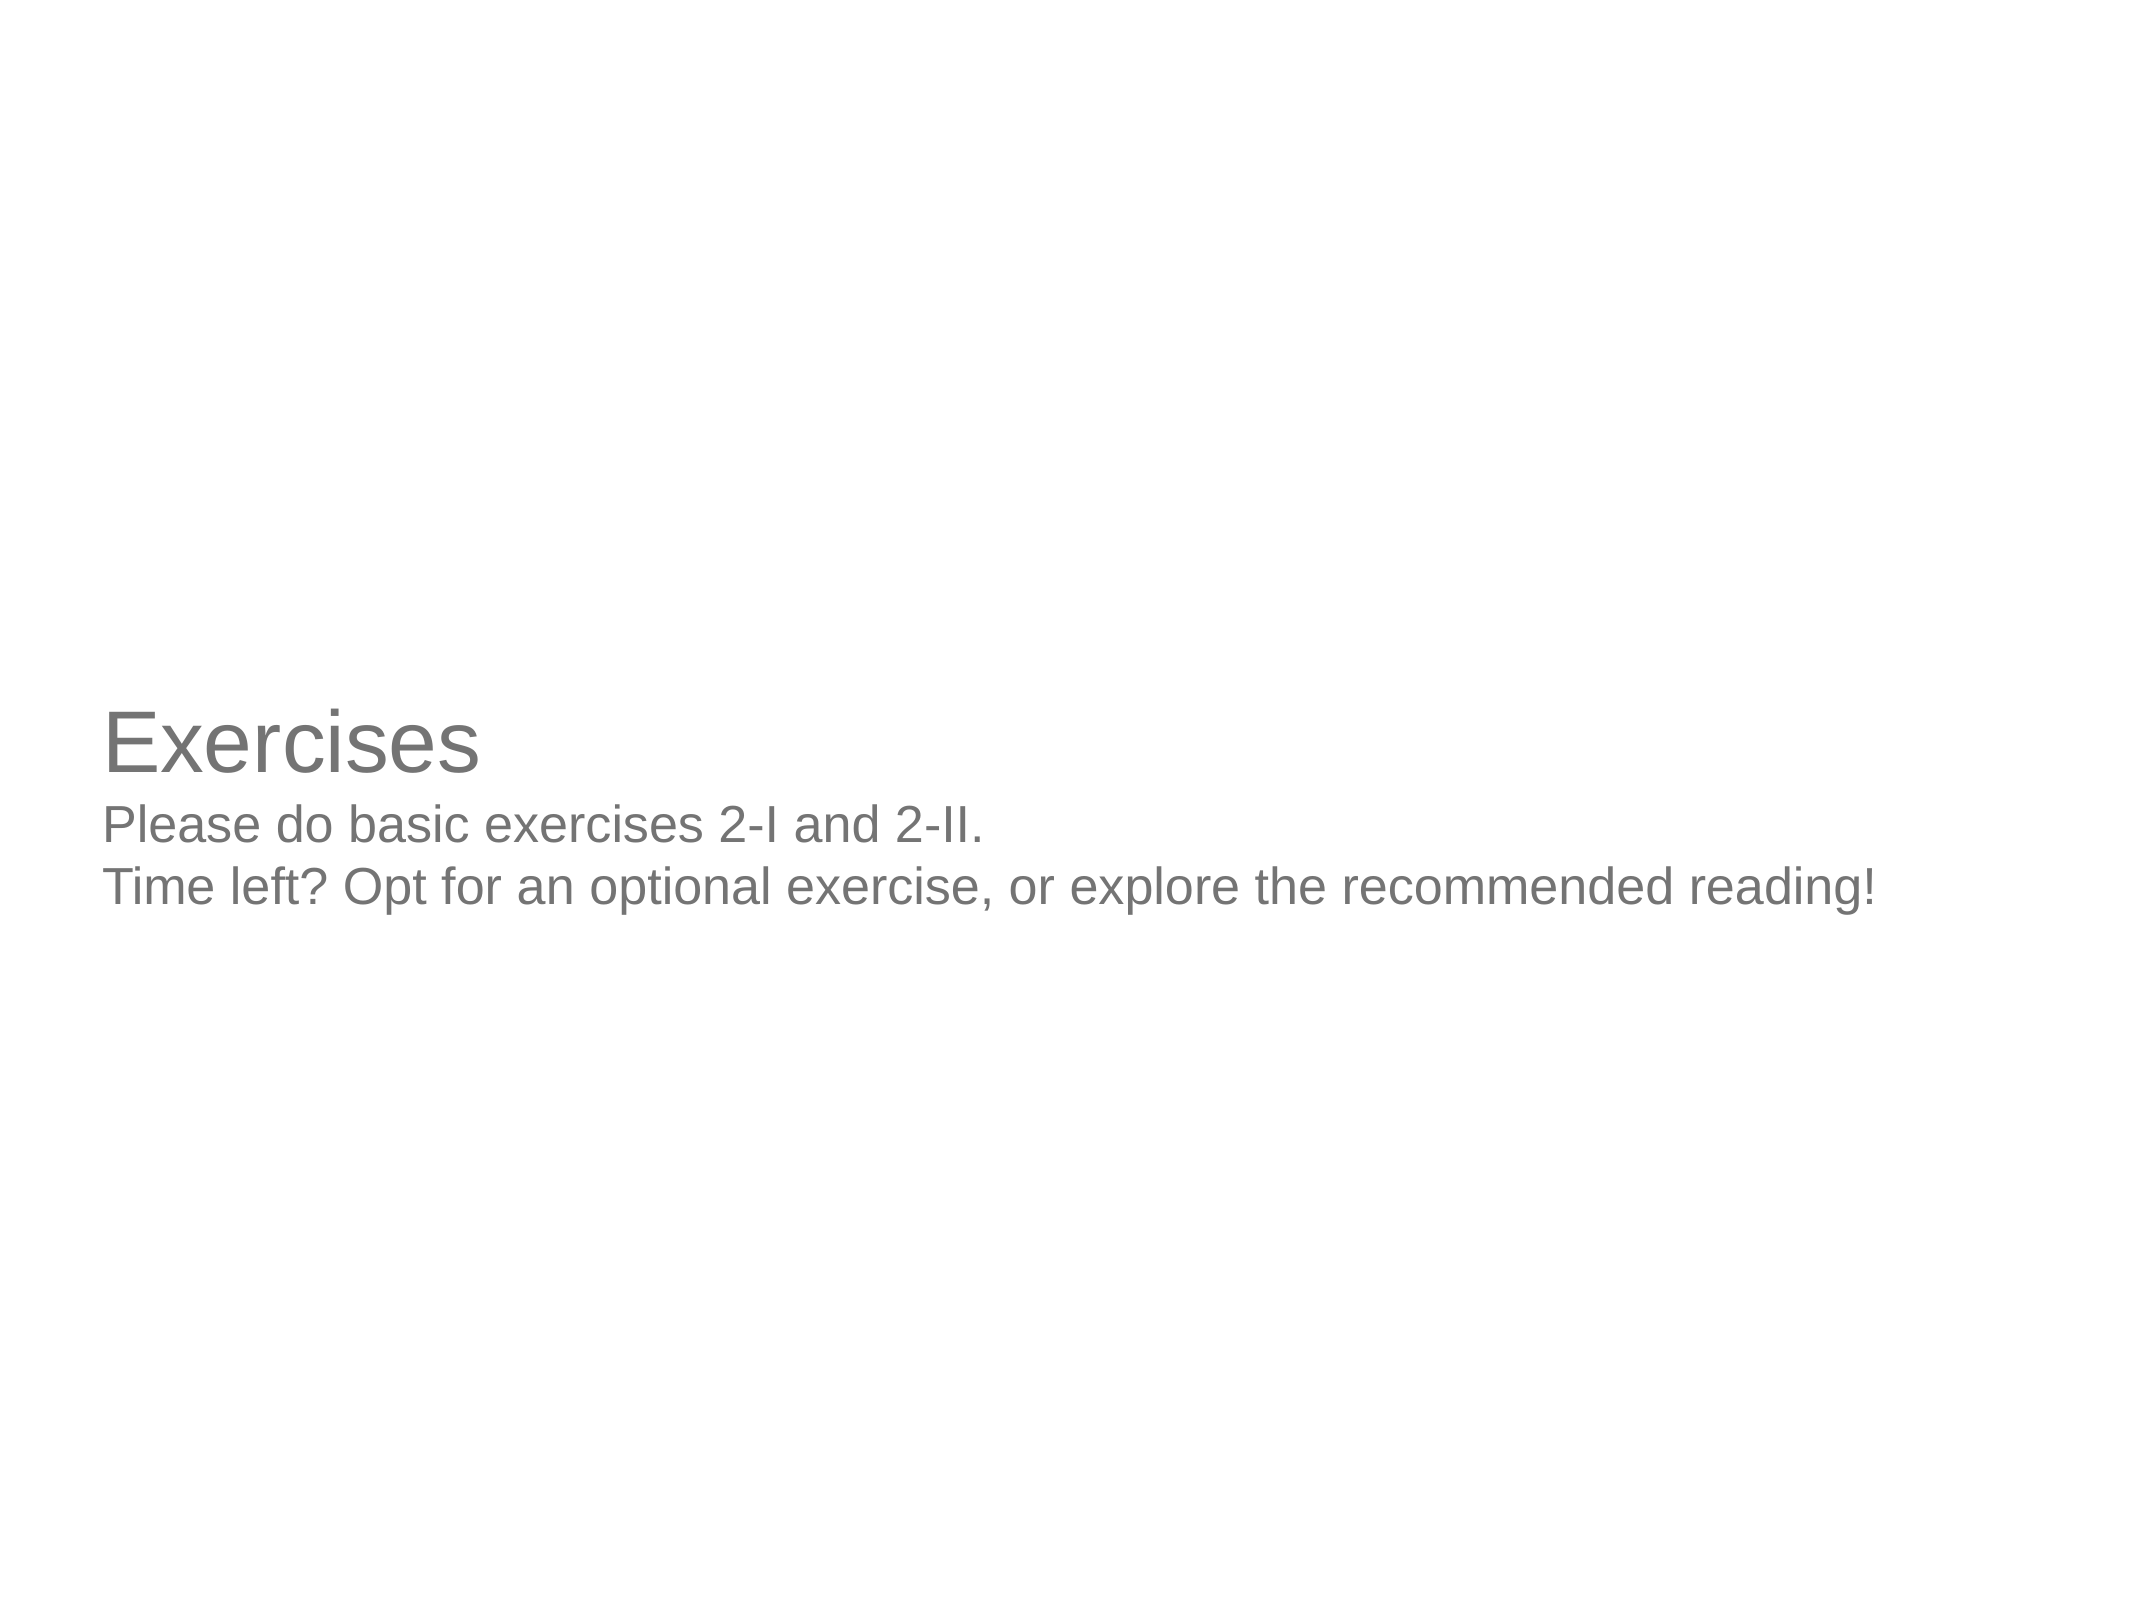

# Exercises
Please do basic exercises 2-I and 2-II.
Time left? Opt for an optional exercise, or explore the recommended reading!